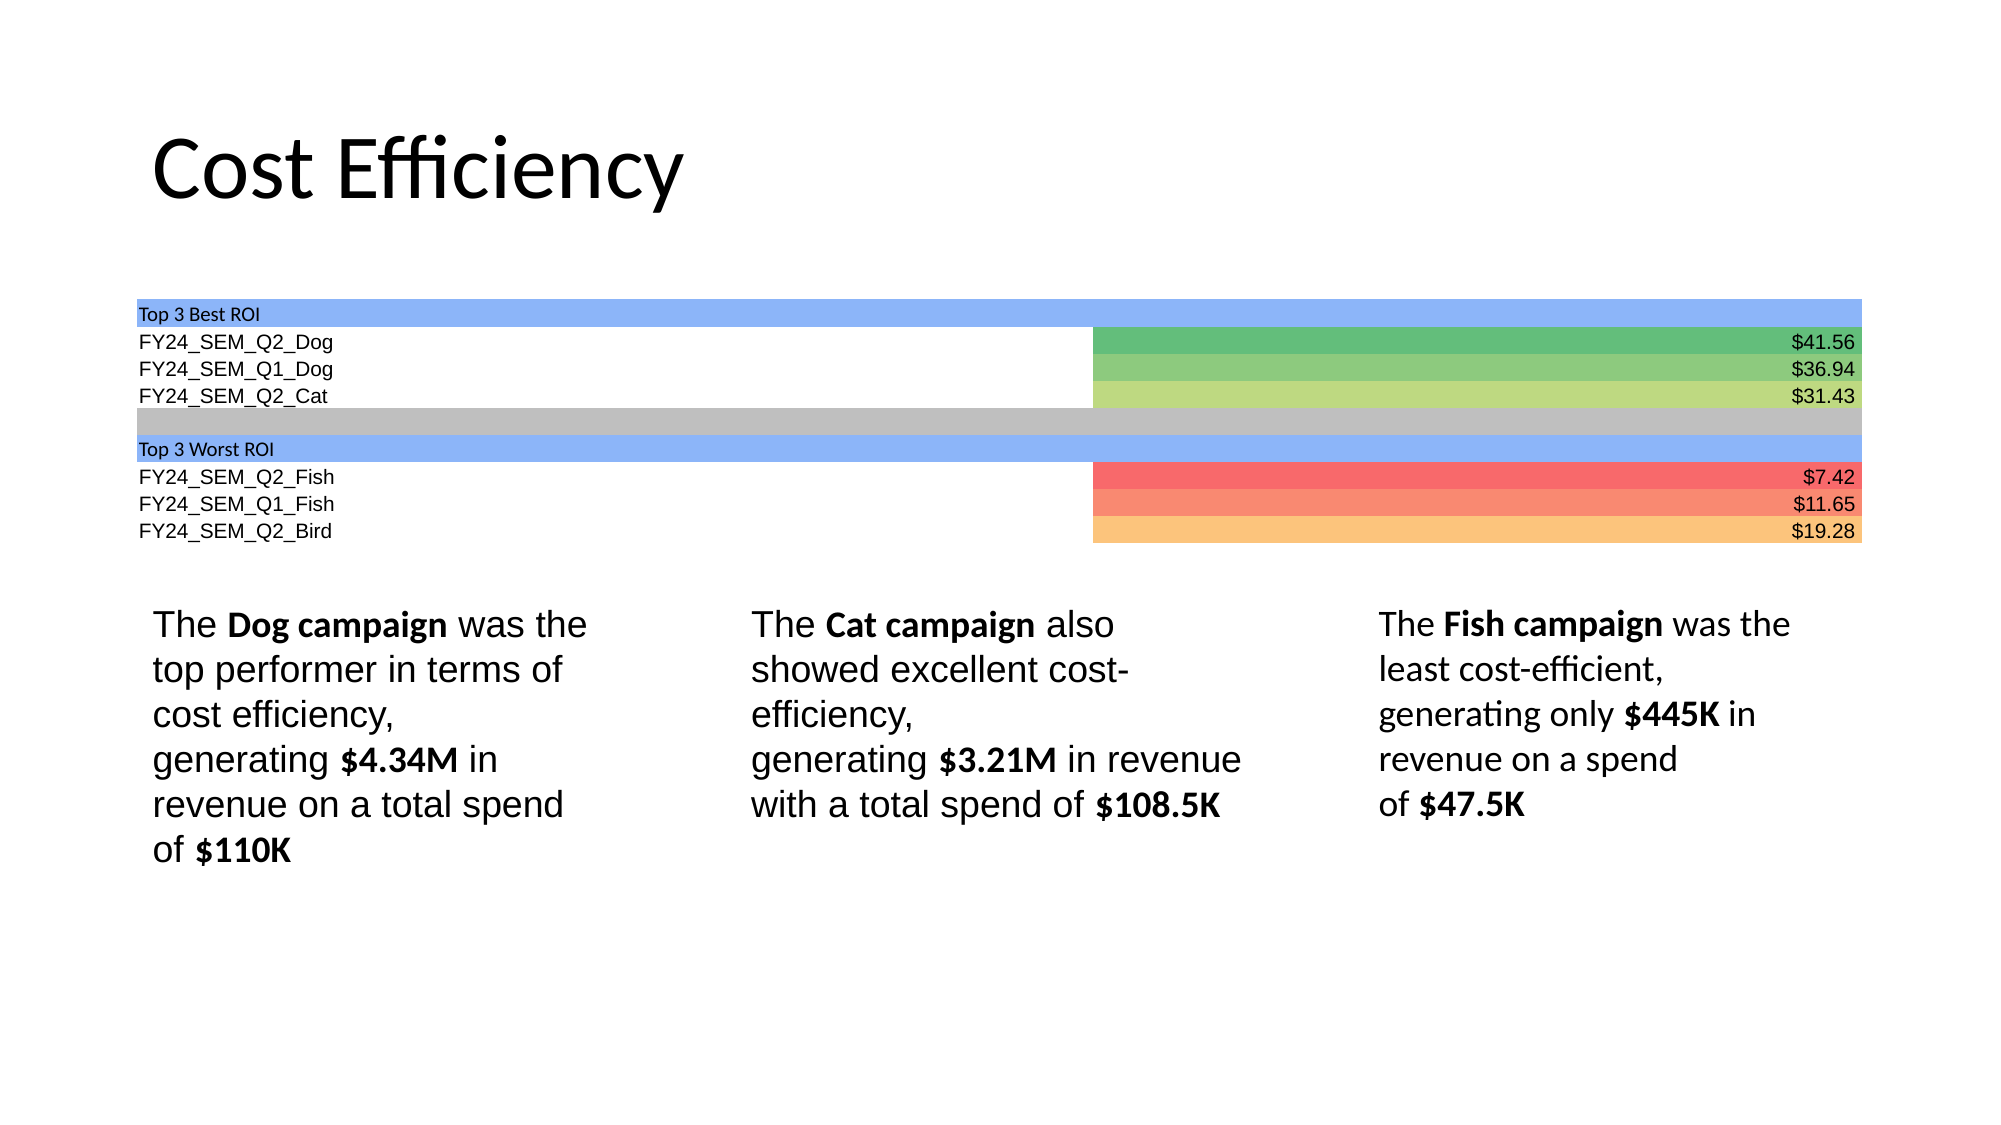

# Cost Efficiency
| Top 3 Best ROI |  |
| --- | --- |
| FY24\_SEM\_Q2\_Dog | $41.56 |
| FY24\_SEM\_Q1\_Dog | $36.94 |
| FY24\_SEM\_Q2\_Cat | $31.43 |
|  |  |
| Top 3 Worst ROI |  |
| FY24\_SEM\_Q2\_Fish | $7.42 |
| FY24\_SEM\_Q1\_Fish | $11.65 |
| FY24\_SEM\_Q2\_Bird | $19.28 |
The Fish campaign was the least cost-efficient, generating only $445K in revenue on a spend of $47.5K
The Dog campaign was the top performer in terms of cost efficiency, generating $4.34M in revenue on a total spend of $110K
The Cat campaign also showed excellent cost-efficiency, generating $3.21M in revenue with a total spend of $108.5K